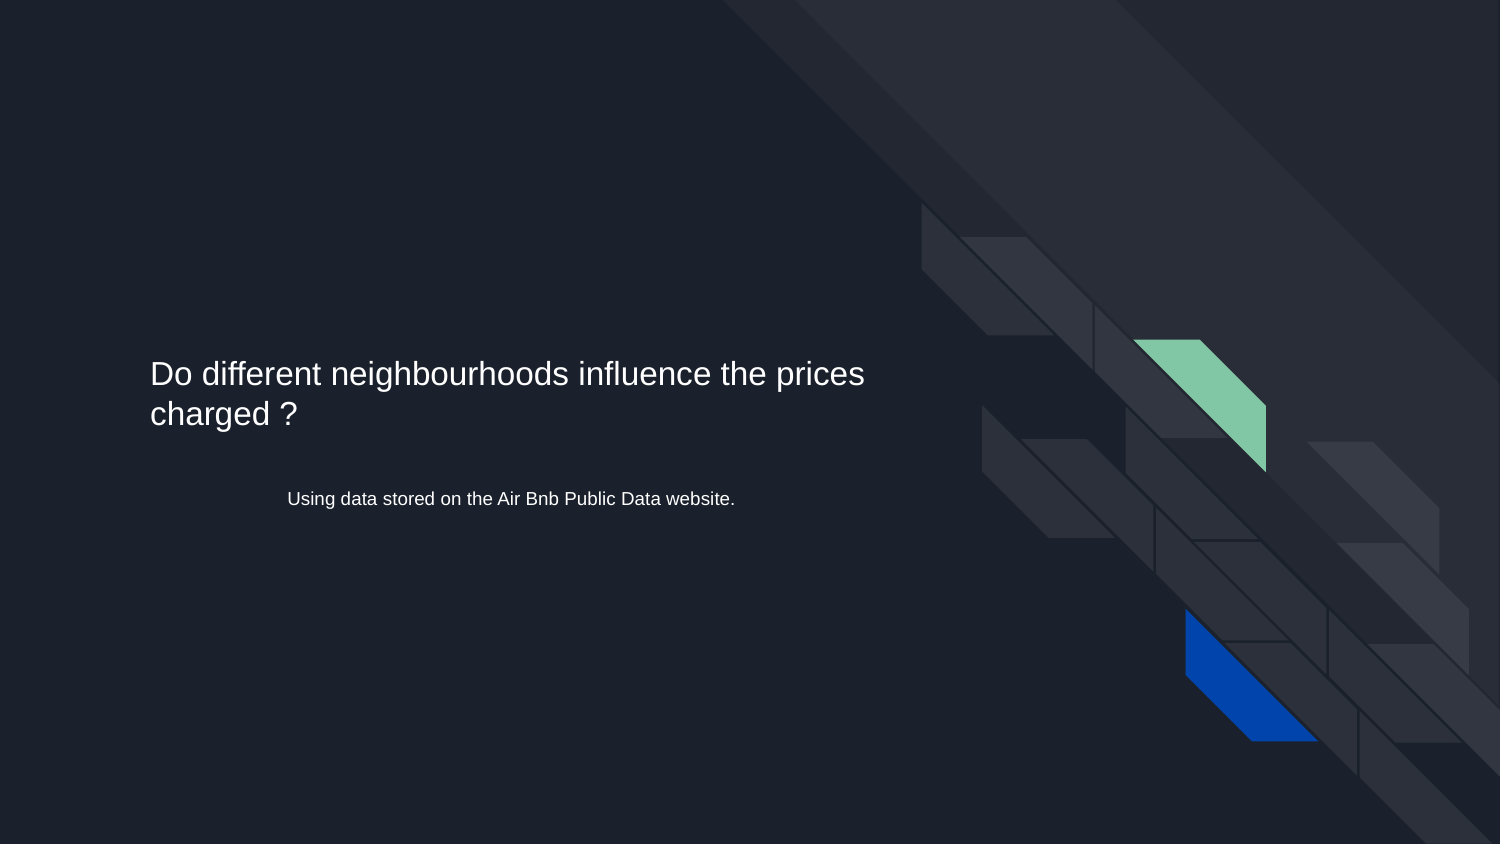

# Do different neighbourhoods influence the prices charged ?
Using data stored on the Air Bnb Public Data website.